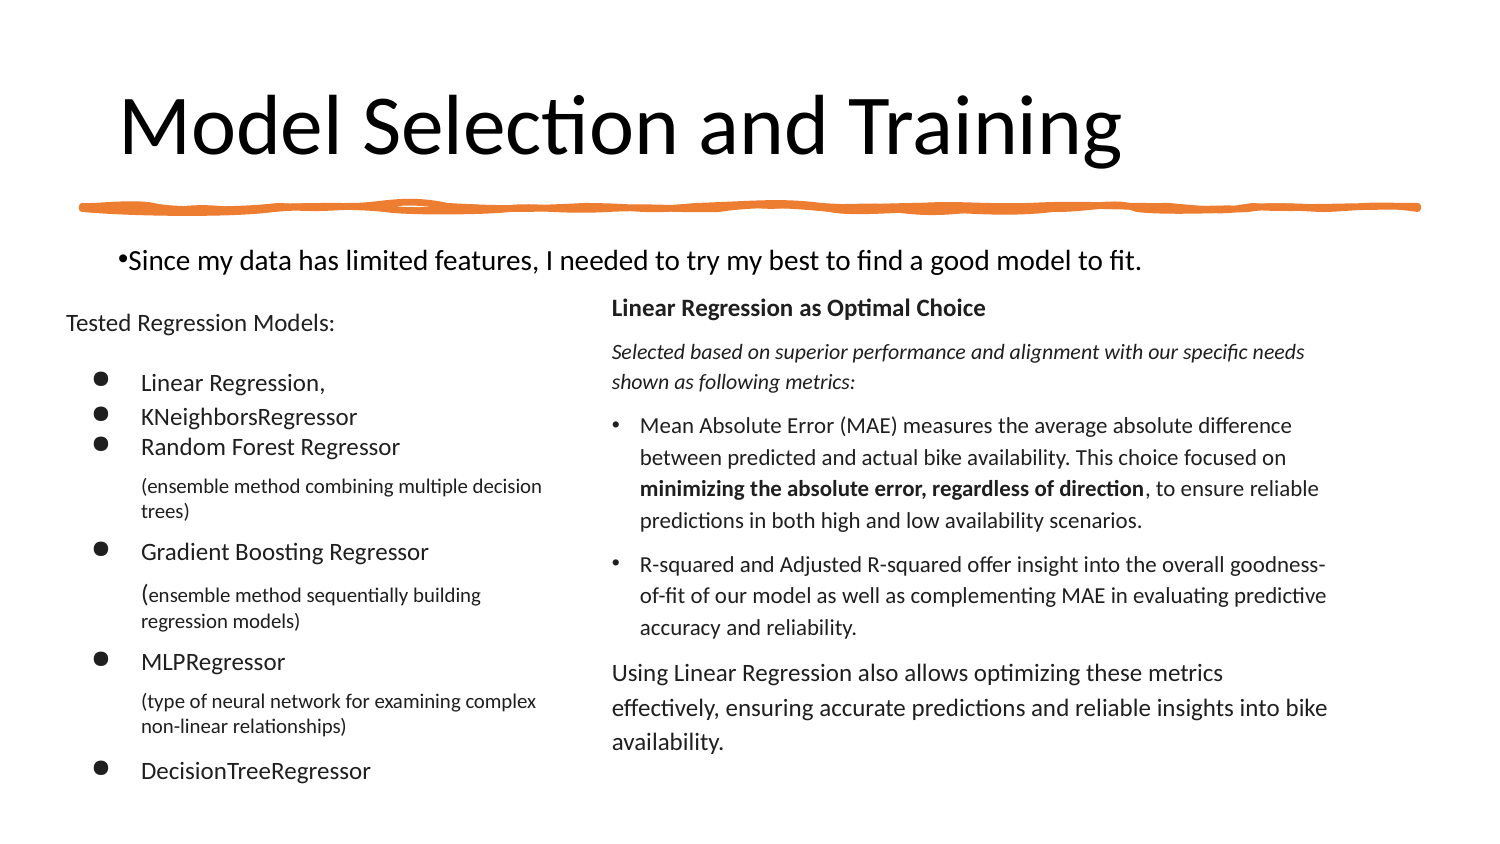

# Model Selection and Training

Since my data has limited features, I needed to try my best to find a good model to fit.
Linear Regression as Optimal Choice
Selected based on superior performance and alignment with our specific needs shown as following metrics:
Mean Absolute Error (MAE) measures the average absolute difference between predicted and actual bike availability. This choice focused on minimizing the absolute error, regardless of direction, to ensure reliable predictions in both high and low availability scenarios.
R-squared and Adjusted R-squared offer insight into the overall goodness-of-fit of our model as well as complementing MAE in evaluating predictive accuracy and reliability.
Using Linear Regression also allows optimizing these metrics effectively, ensuring accurate predictions and reliable insights into bike availability.
Tested Regression Models:
Linear Regression,
KNeighborsRegressor
Random Forest Regressor
(ensemble method combining multiple decision trees)
Gradient Boosting Regressor
(ensemble method sequentially building regression models)
MLPRegressor
(type of neural network for examining complex non-linear relationships)
DecisionTreeRegressor